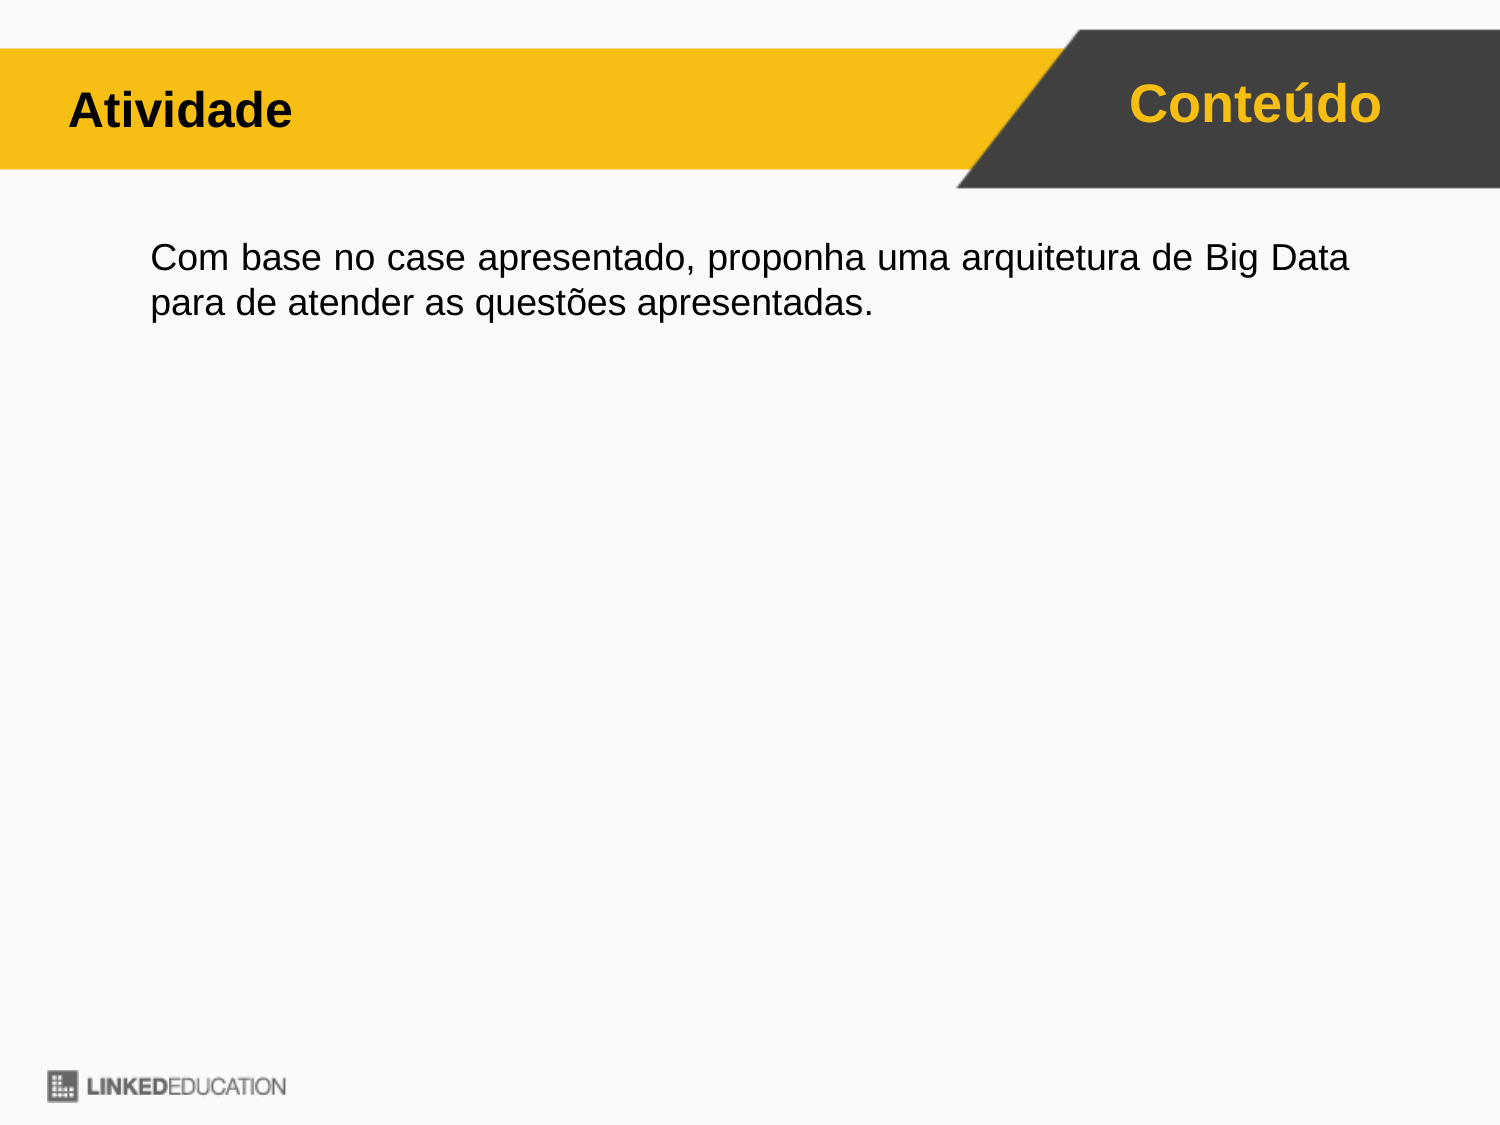

Atividade
Com base no case apresentado, proponha uma arquitetura de Big Data para de atender as questões apresentadas.